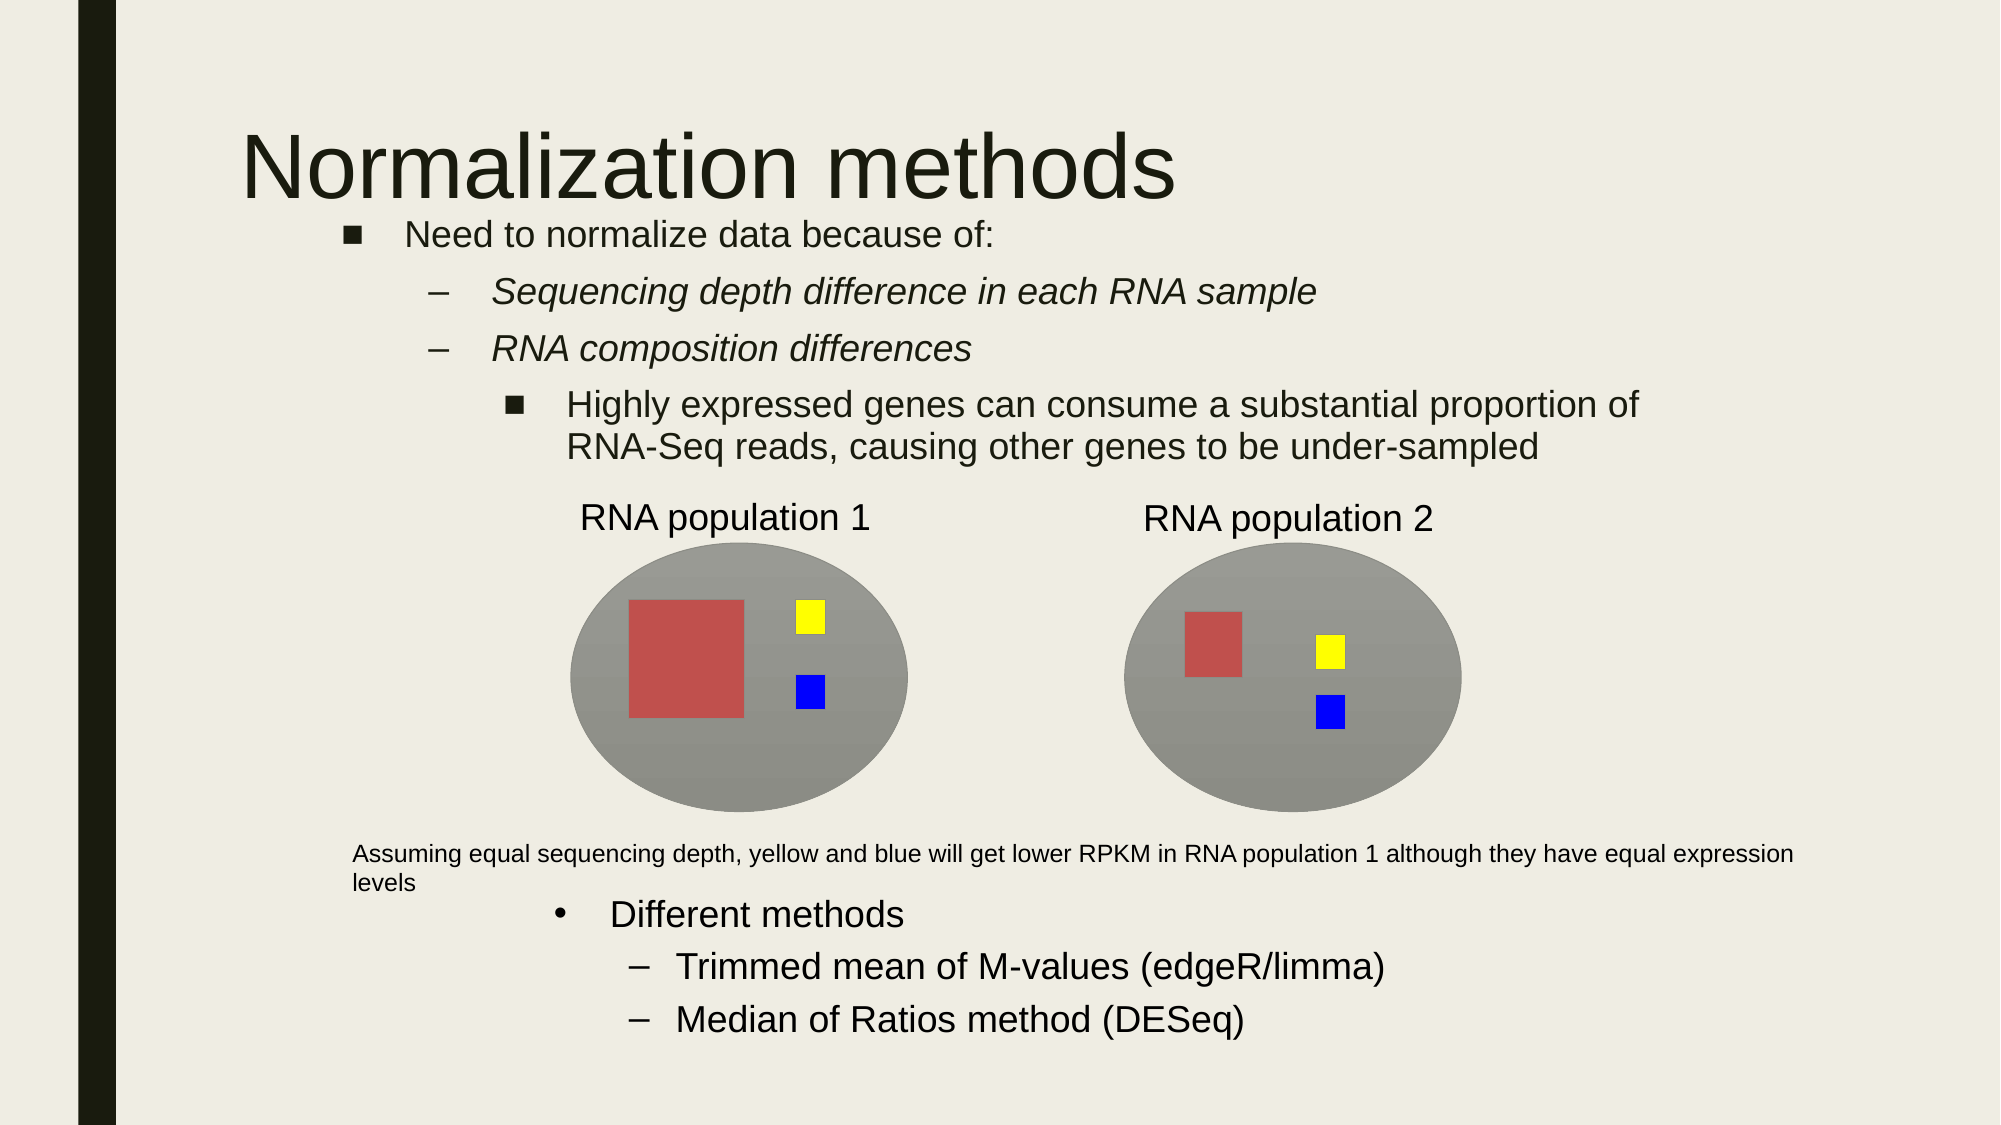

# Normalization methods
Need to normalize data because of:
Sequencing depth difference in each RNA sample
RNA composition differences
Highly expressed genes can consume a substantial proportion of RNA-Seq reads, causing other genes to be under-sampled

RNA population 1
RNA population 2

Assuming equal sequencing depth, yellow and blue will get lower RPKM in RNA population 1 although they have equal expression levels
Different methods
Trimmed mean of M-values (edgeR/limma)
Median of Ratios method (DESeq)